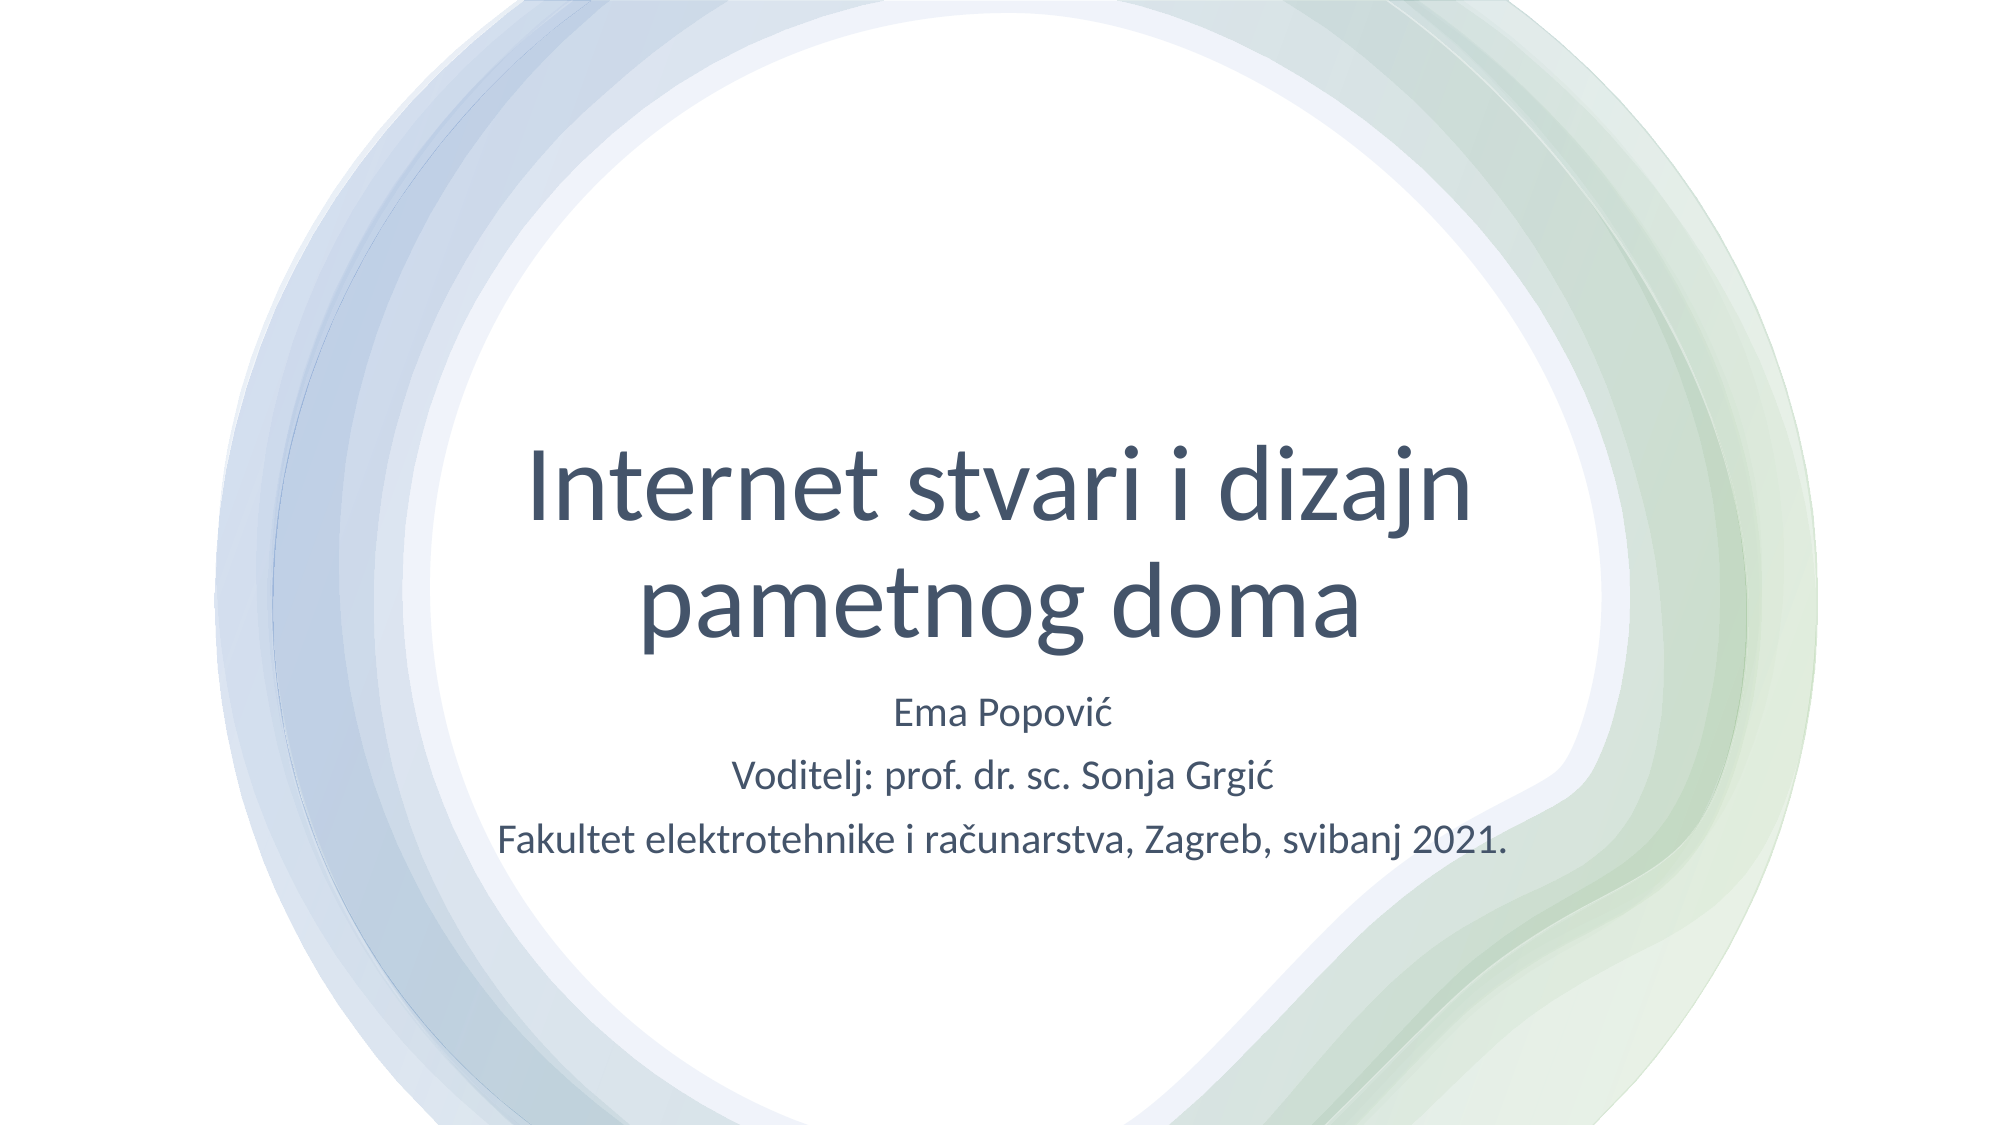

# Internet stvari i dizajn pametnog doma
Ema Popović
Voditelj: prof. dr. sc. Sonja Grgić
Fakultet elektrotehnike i računarstva, Zagreb, svibanj 2021.